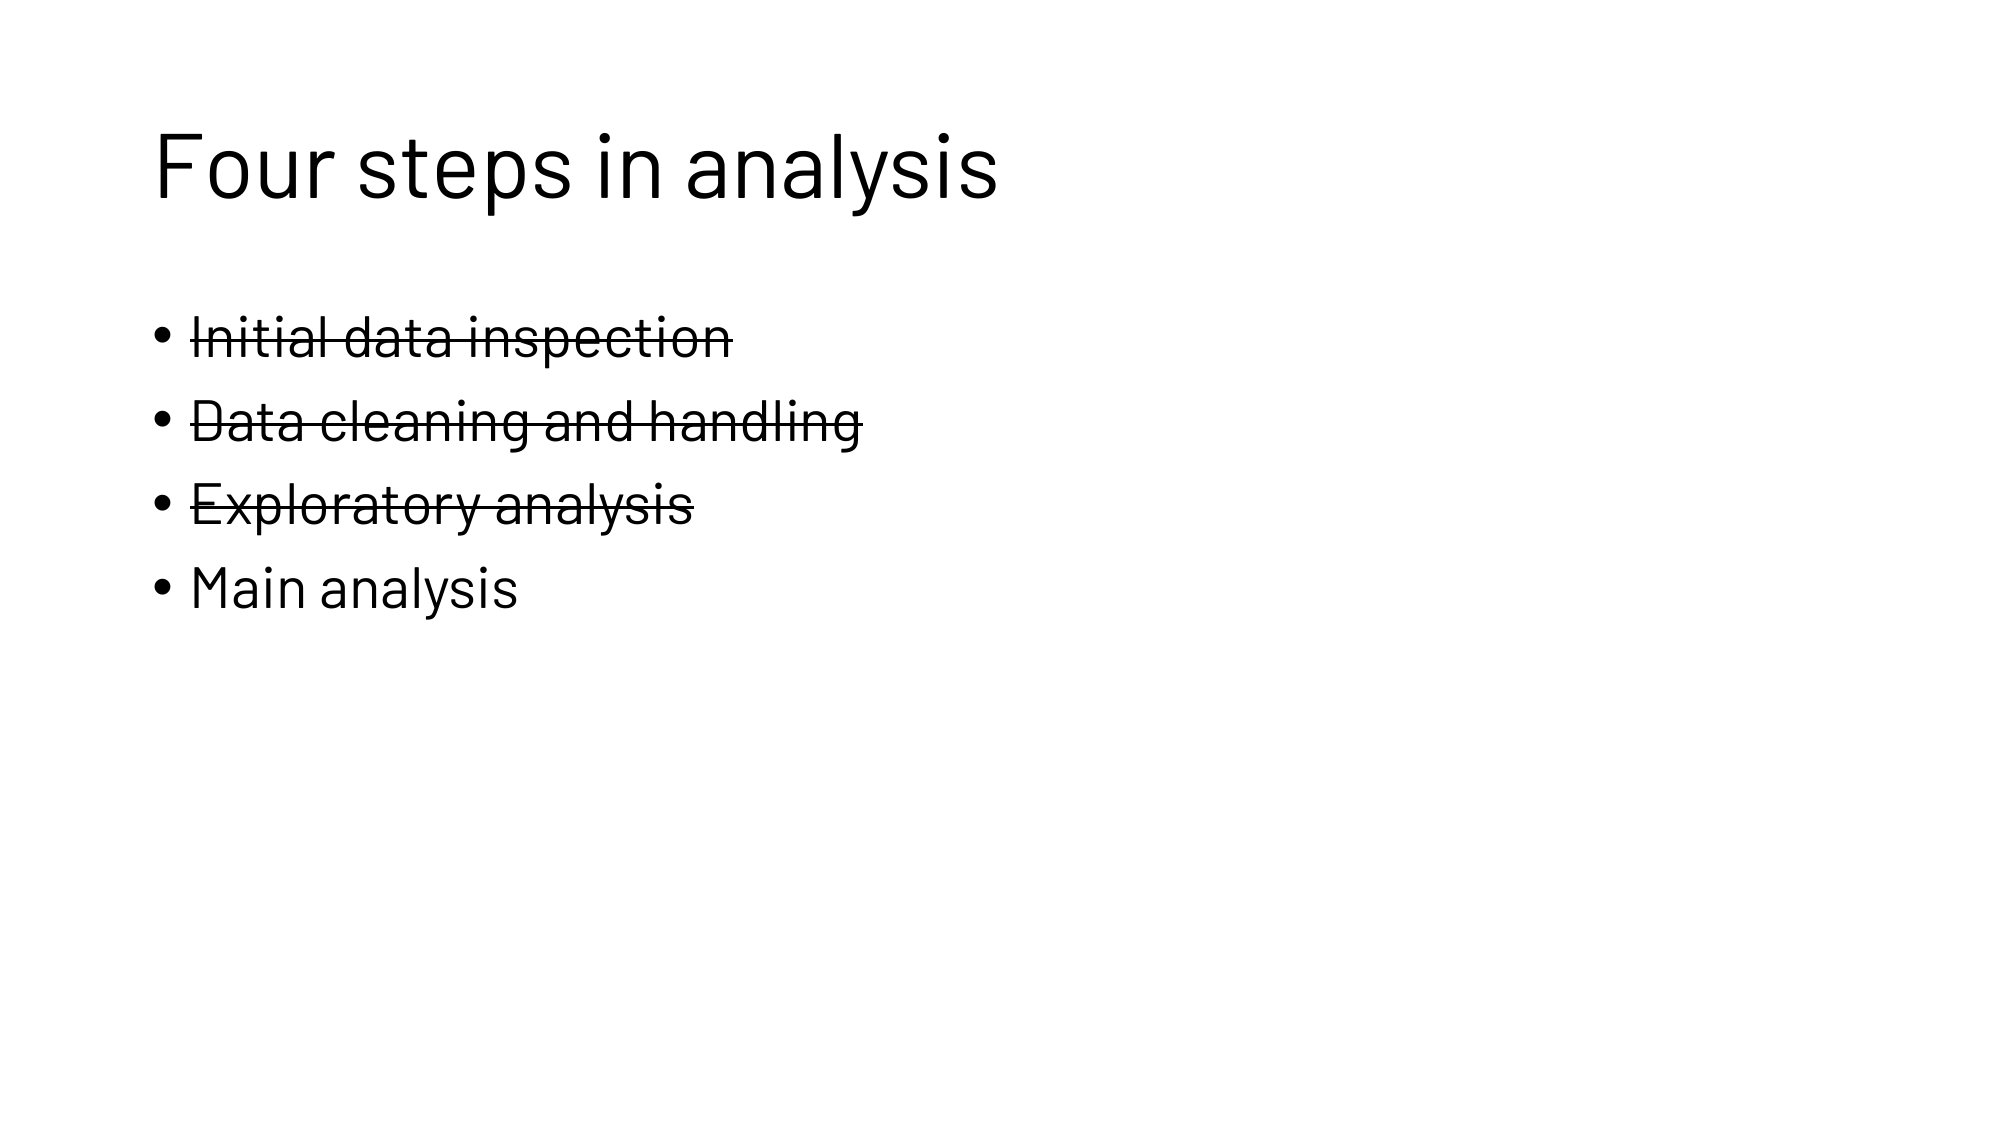

# Four steps in analysis
Initial data inspection
Data cleaning and handling
Exploratory analysis
Main analysis